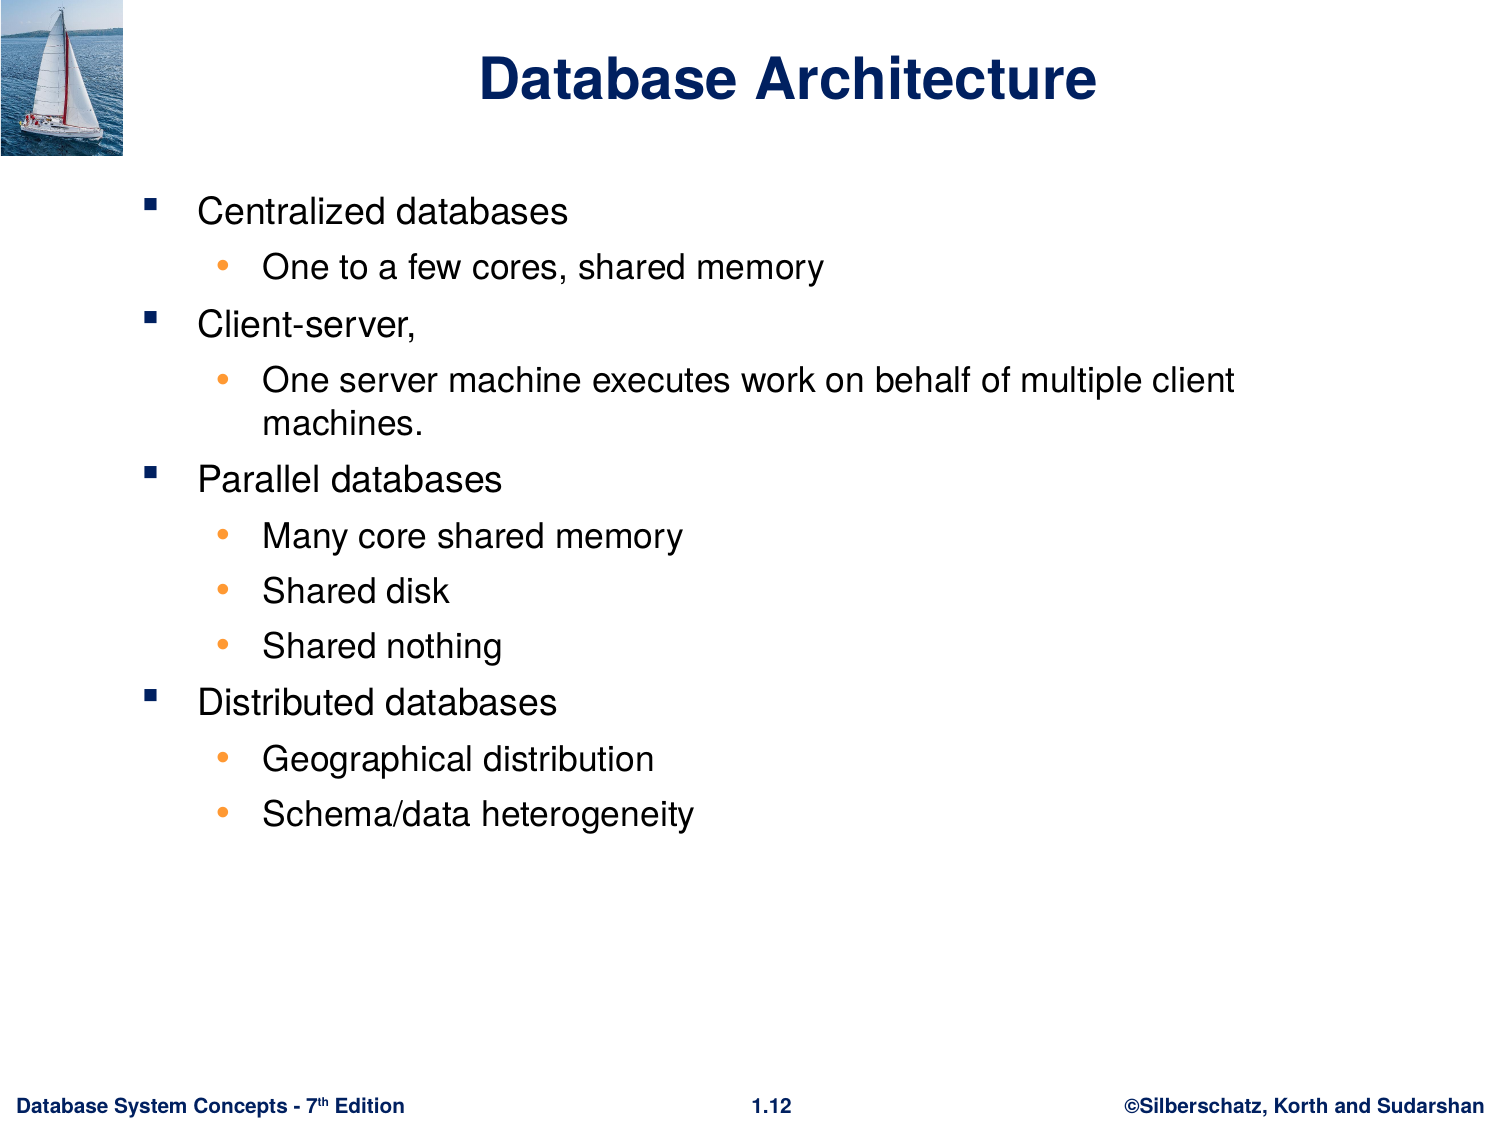

# Database Architecture
Centralized databases
One to a few cores, shared memory
Client-server,
One server machine executes work on behalf of multiple client machines.
Parallel databases
Many core shared memory
Shared disk
Shared nothing
Distributed databases
Geographical distribution
Schema/data heterogeneity